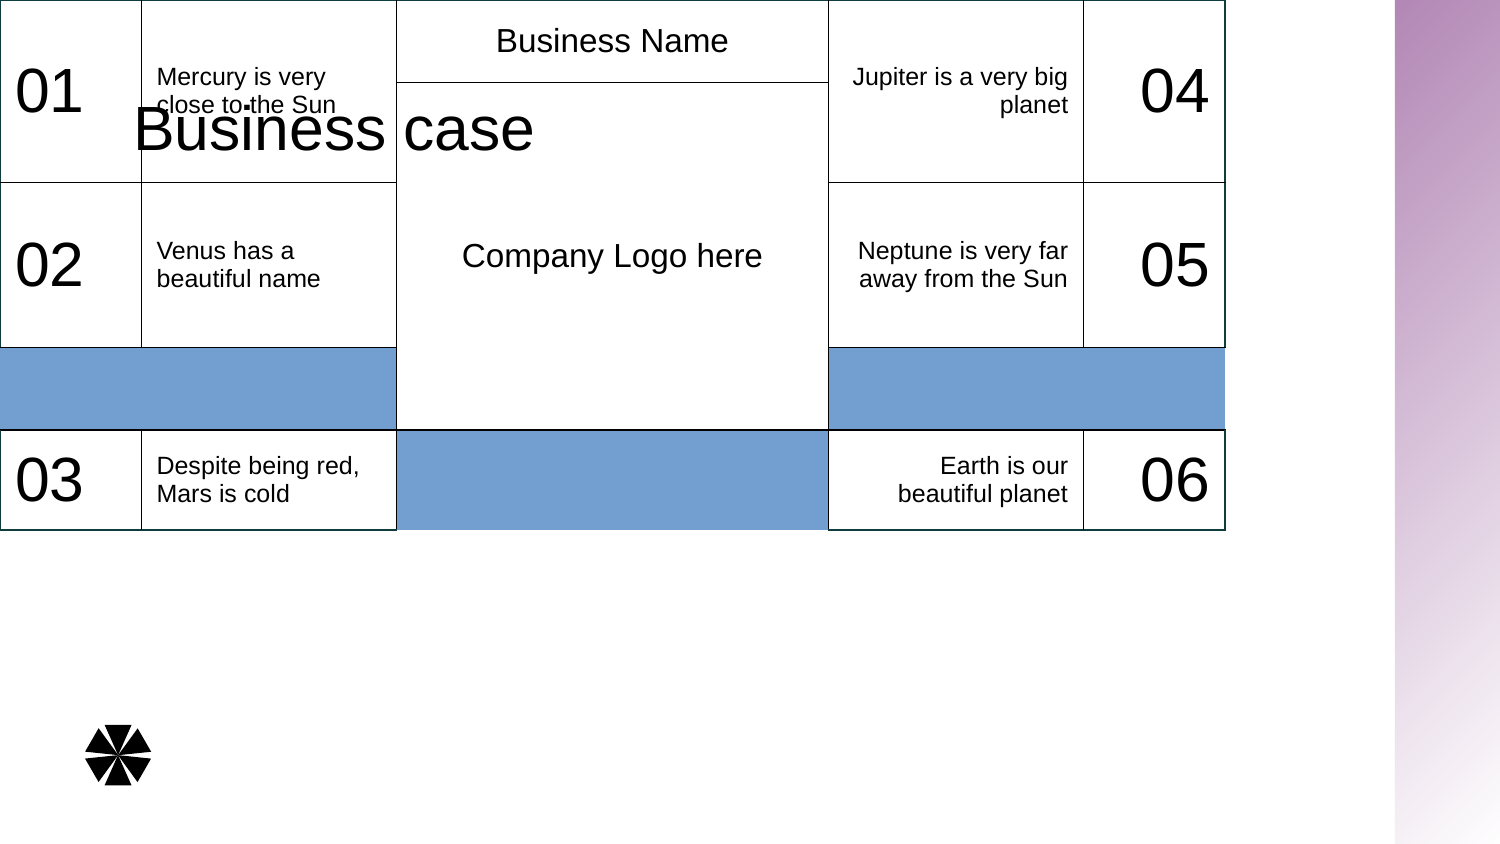

# Business case
| 01 | Mercury is very close to the Sun | Business Name | Jupiter is a very big planet | 04 |
| --- | --- | --- | --- | --- |
|  |  | Company Logo here |  |  |
| 02 | Venus has a beautiful name |  | Neptune is very far away from the Sun | 05 |
|  |  |  |  |  |
| 03 | Despite being red, Mars is cold |  | Earth is our beautiful planet | 06 |
|  |  | XX/XX/XX |  |  |